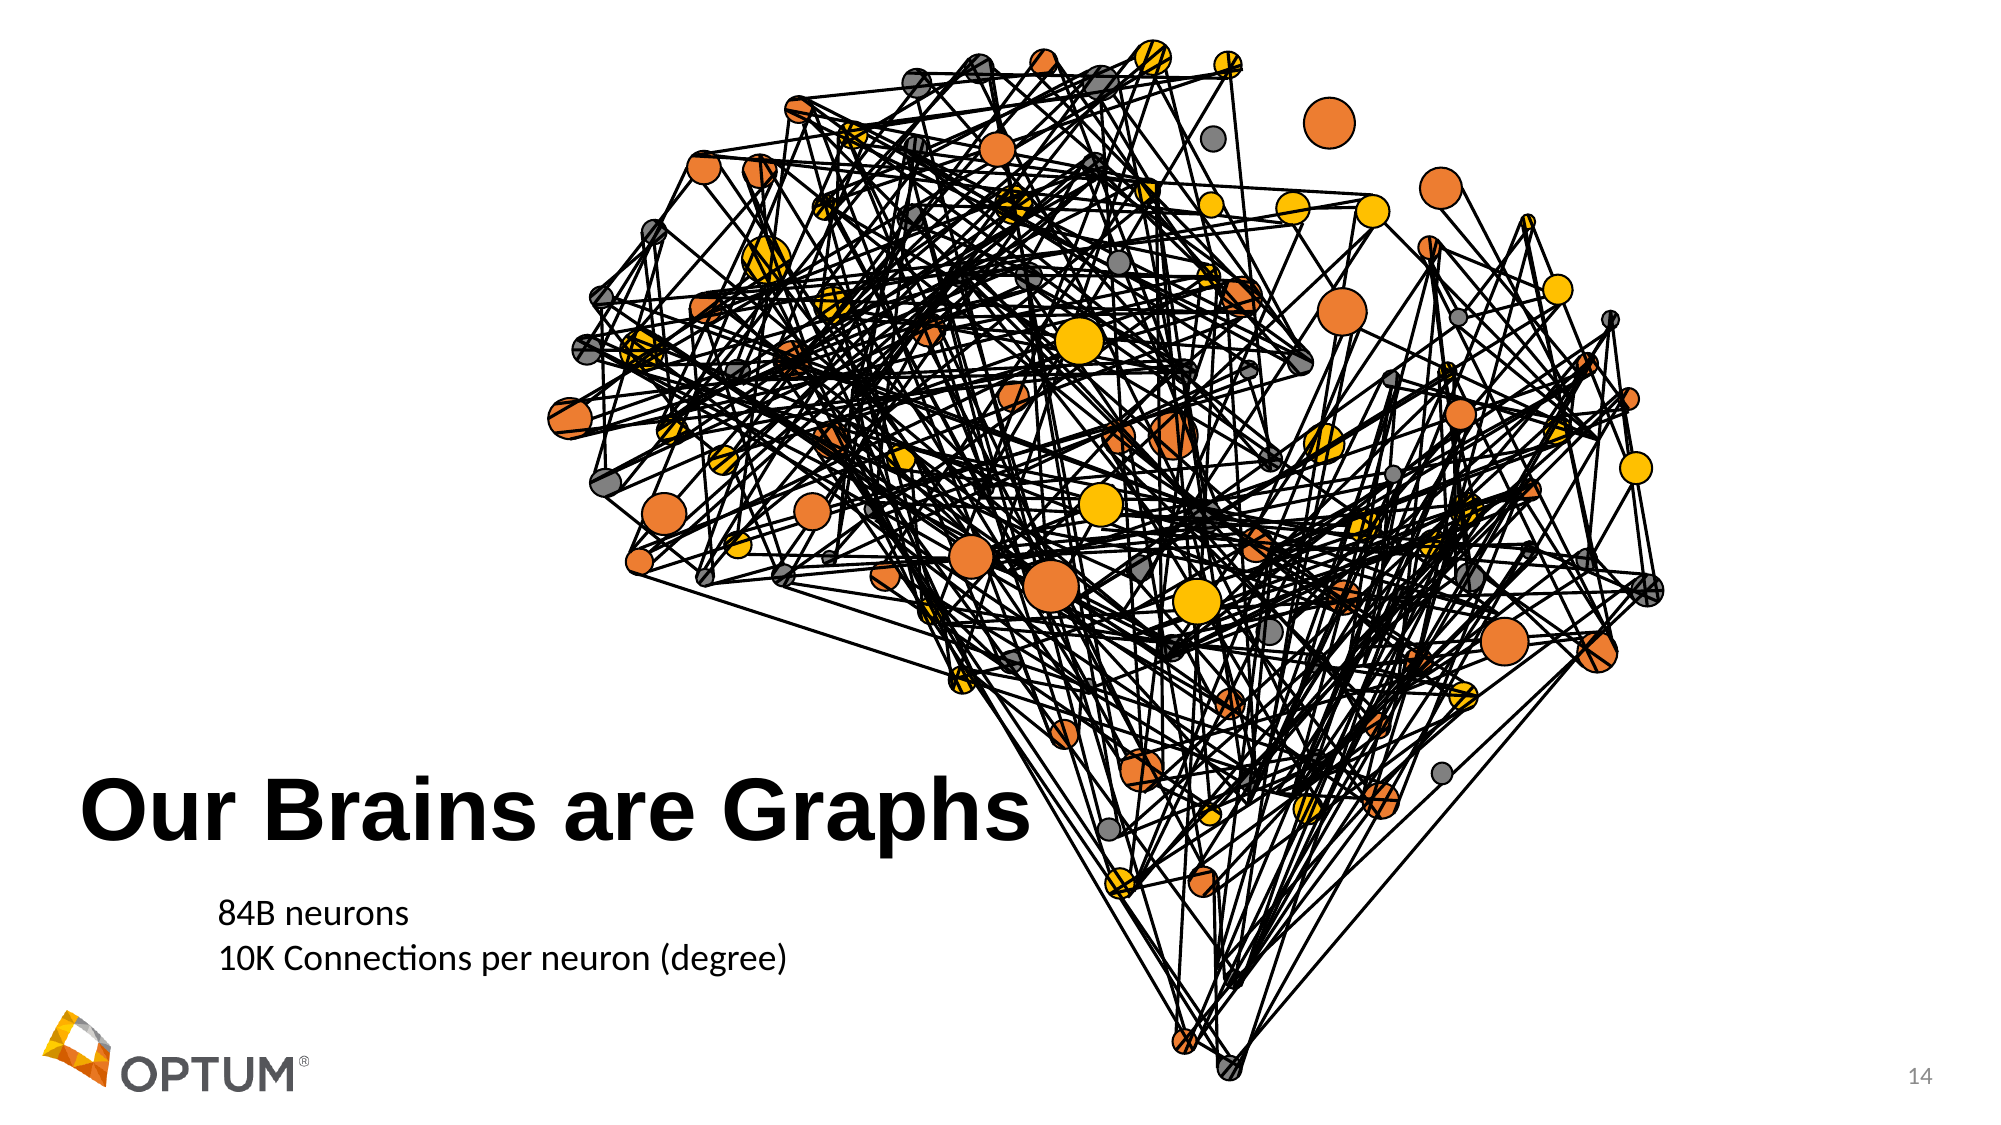

Our Brains are Graphs
84B neurons
10K Connections per neuron (degree)
14